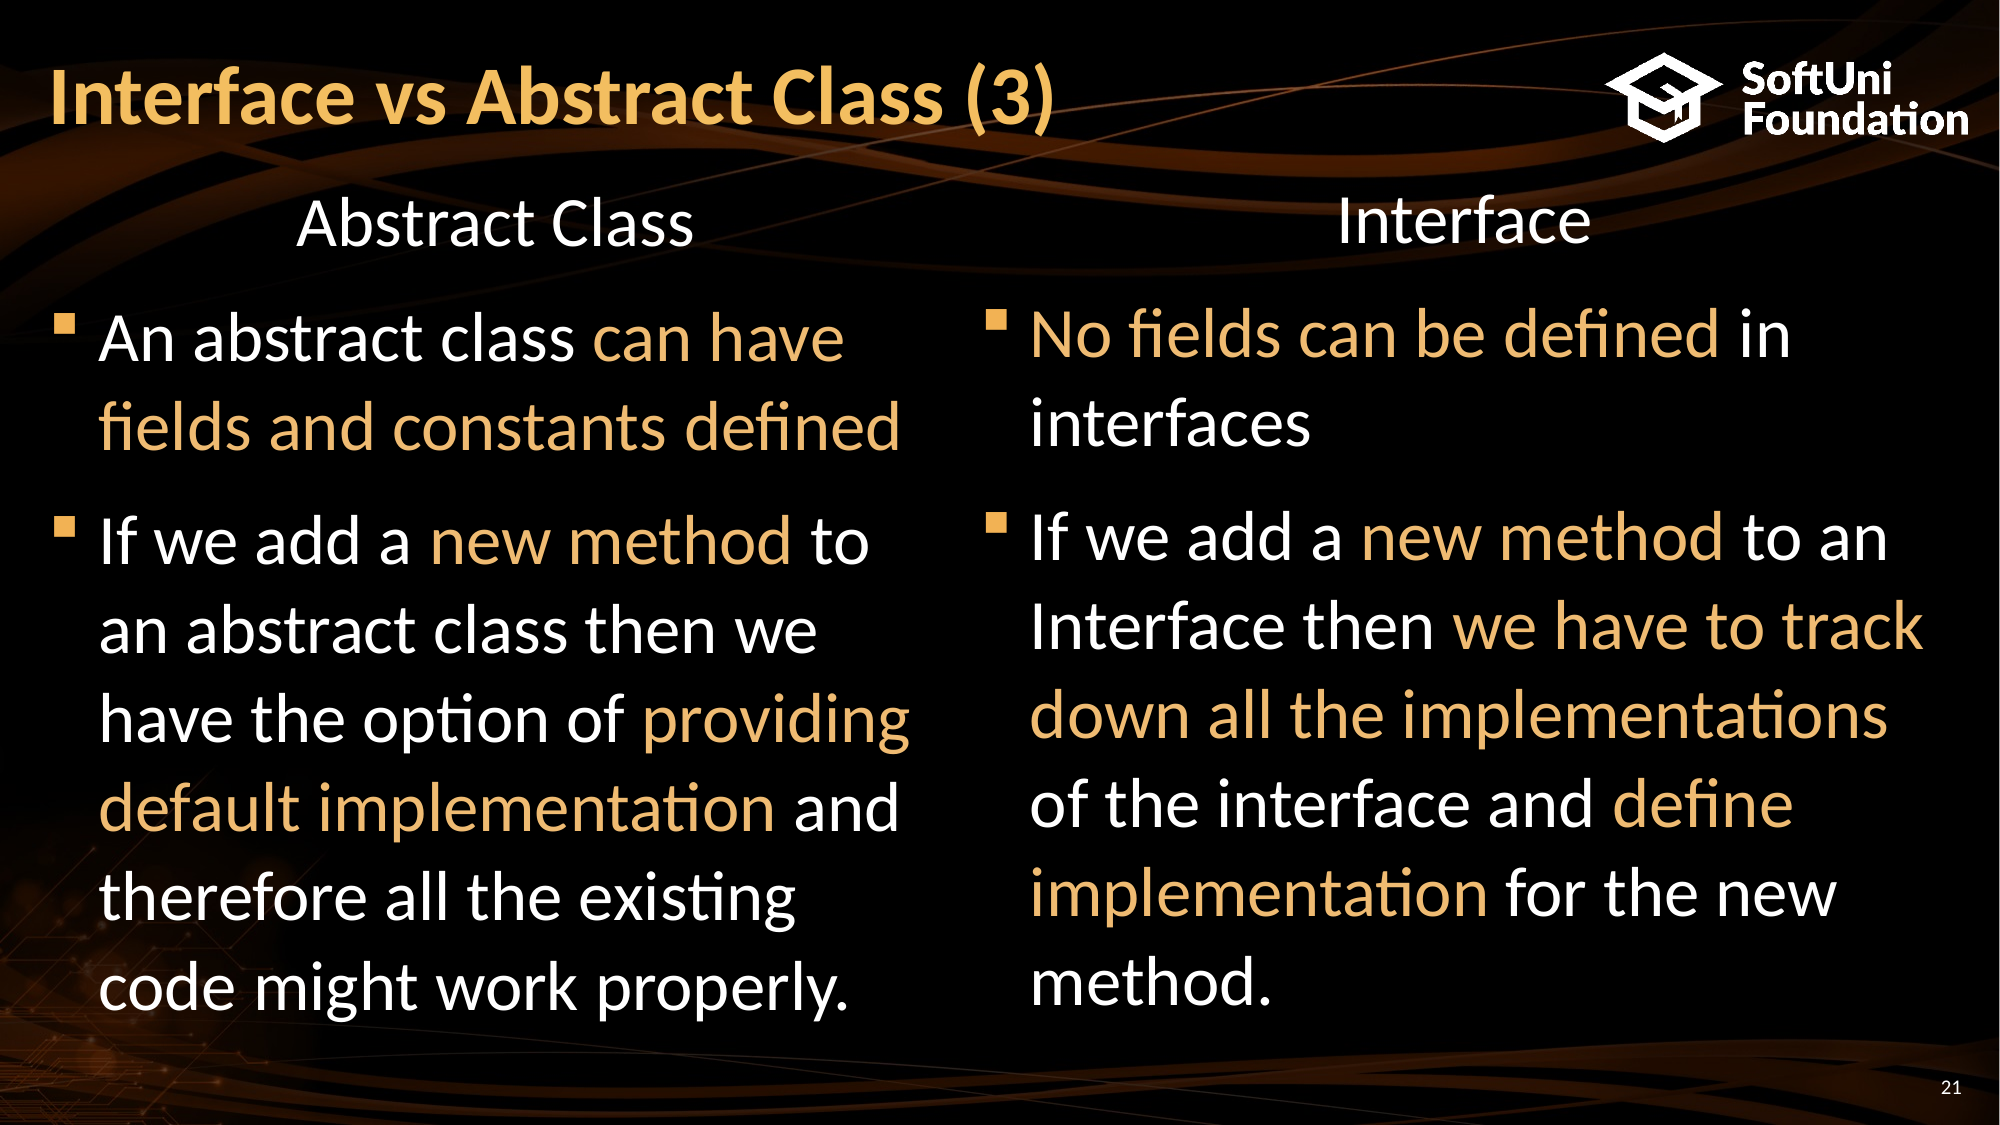

# Interface vs Abstract Class (3)
Interface
No fields can be defined in interfaces
If we add a new method to an Interface then we have to track down all the implementations of the interface and define implementation for the new method.
Abstract Class
An abstract class can have fields and constants defined
If we add a new method to an abstract class then we have the option of providing default implementation and therefore all the existing code might work properly.
21